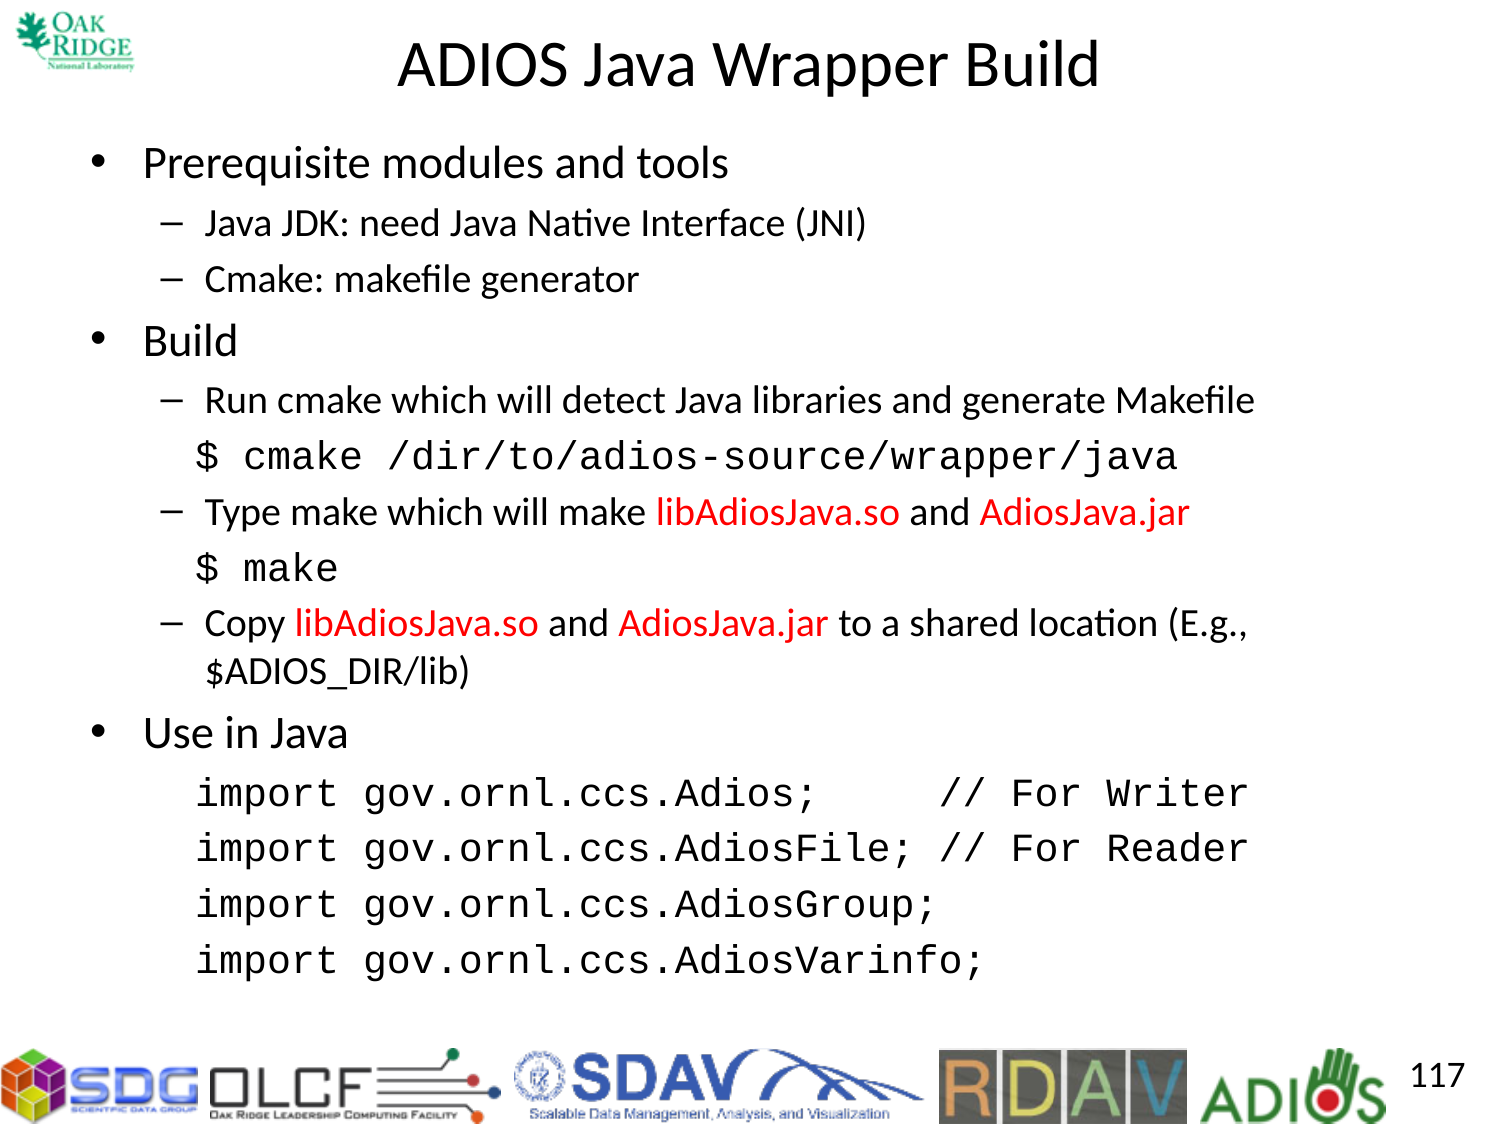

# ADIOS Java Wrapper Build
Prerequisite modules and tools
Java JDK: need Java Native Interface (JNI)
Cmake: makefile generator
Build
Run cmake which will detect Java libraries and generate Makefile
$ cmake /dir/to/adios-source/wrapper/java
Type make which will make libAdiosJava.so and AdiosJava.jar
$ make
Copy libAdiosJava.so and AdiosJava.jar to a shared location (E.g., $ADIOS_DIR/lib)
Use in Java
import gov.ornl.ccs.Adios;     // For Writer
import gov.ornl.ccs.AdiosFile; // For Reader
import gov.ornl.ccs.AdiosGroup;
import gov.ornl.ccs.AdiosVarinfo;
117